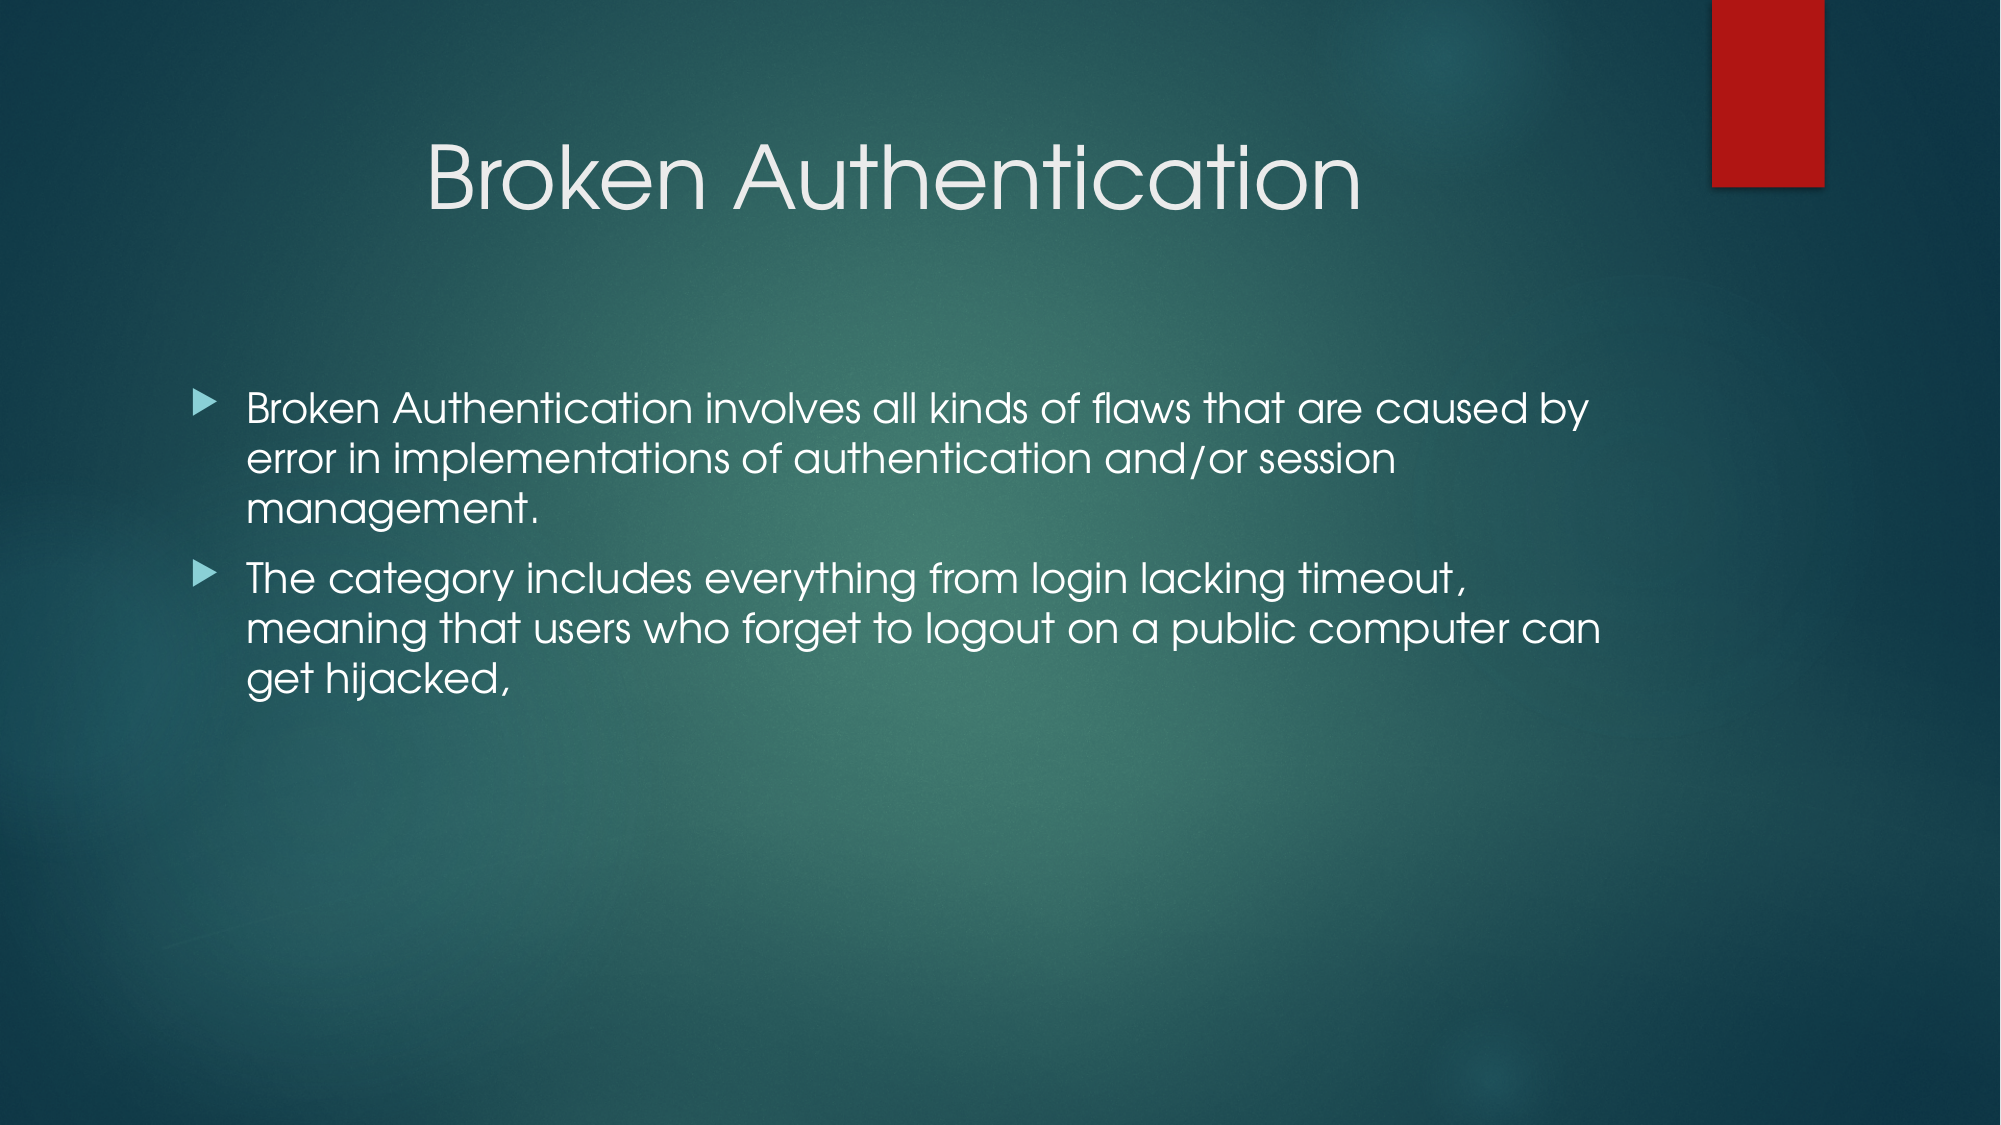

# Broken Authentication
Broken Authentication involves all kinds of flaws that are caused by error in implementations of authentication and/or session management.
The category includes everything from login lacking timeout, meaning that users who forget to logout on a public computer can get hijacked,